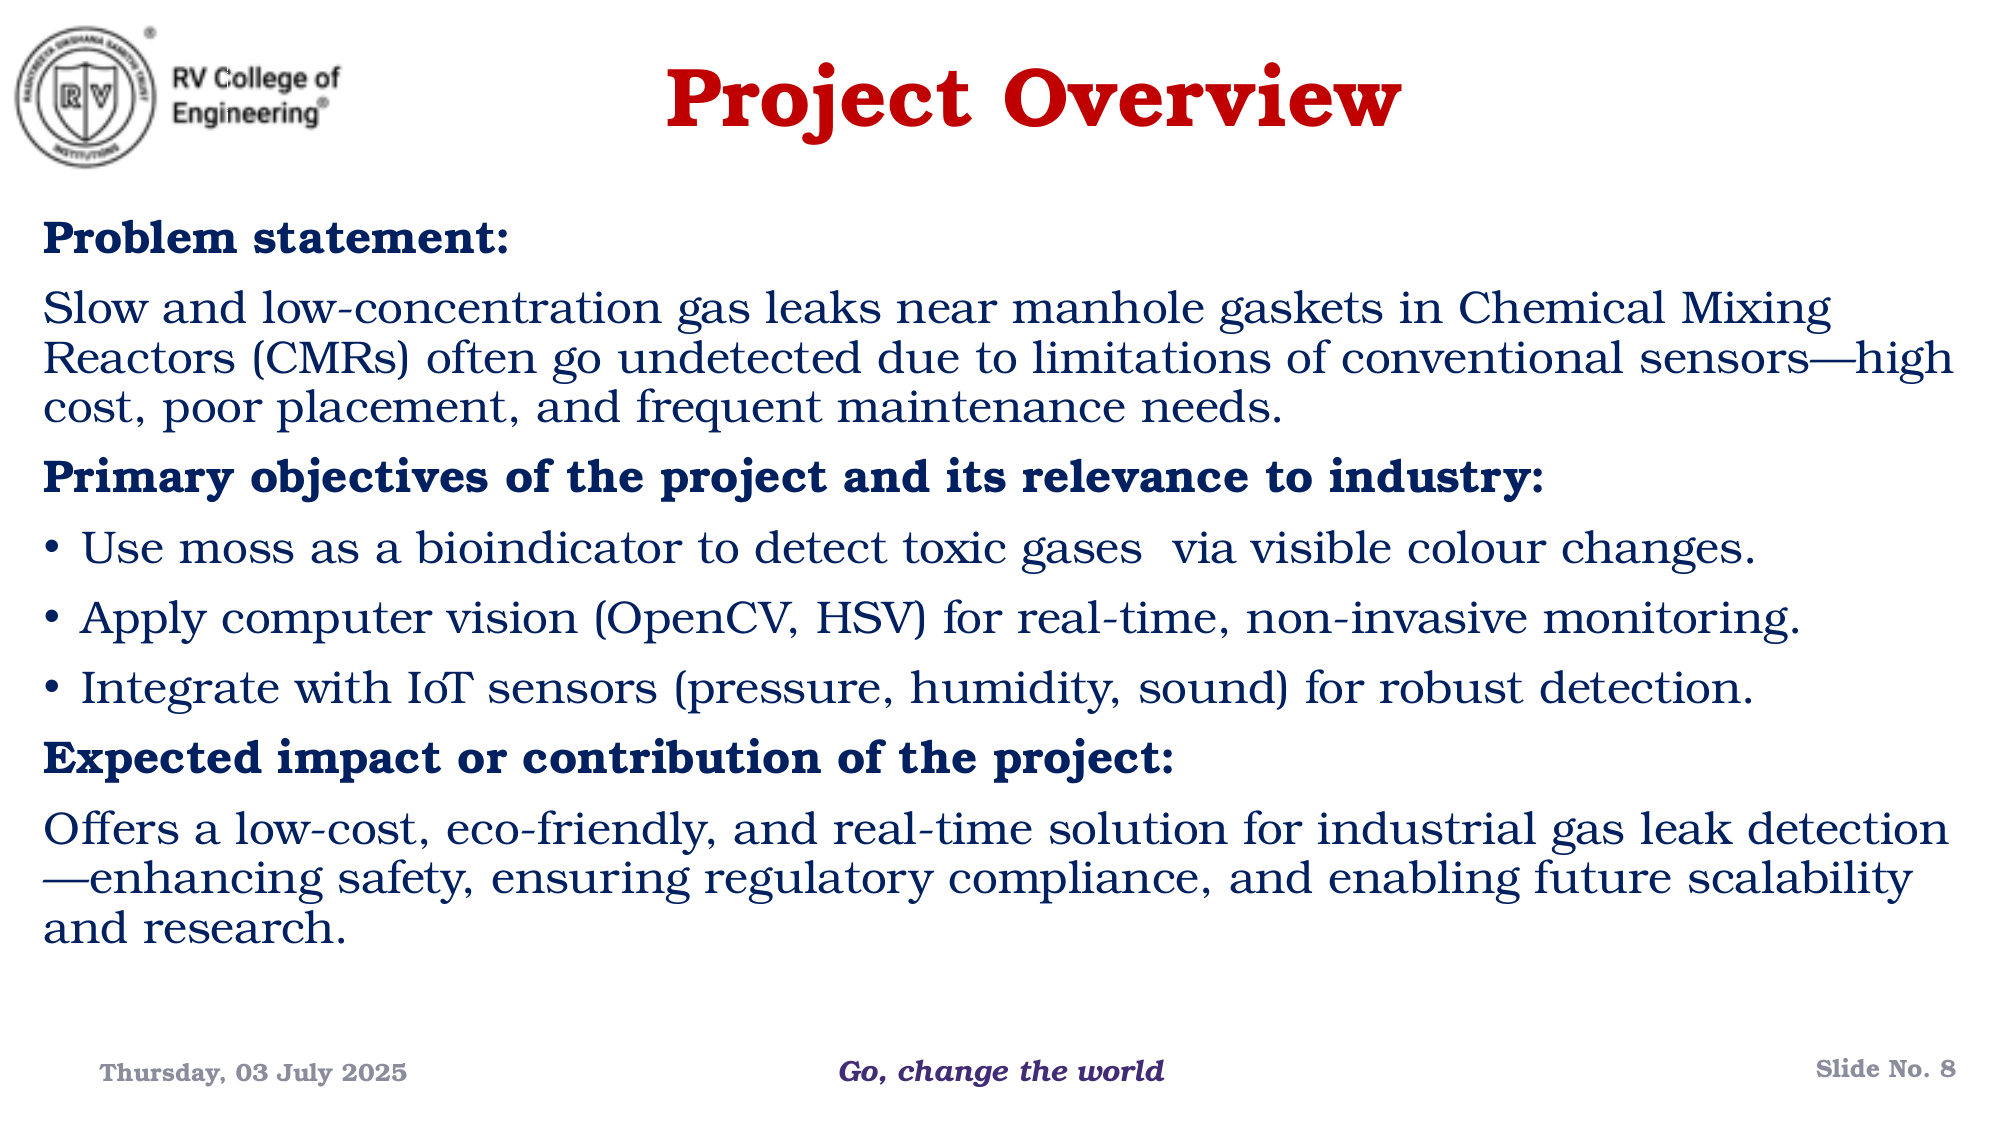

Project Overview
Problem statement:
Slow and low-concentration gas leaks near manhole gaskets in Chemical Mixing Reactors (CMRs) often go undetected due to limitations of conventional sensors—high cost, poor placement, and frequent maintenance needs.
Primary objectives of the project and its relevance to industry:
Use moss as a bioindicator to detect toxic gases  via visible colour changes.
Apply computer vision (OpenCV, HSV) for real-time, non-invasive monitoring.
Integrate with IoT sensors (pressure, humidity, sound) for robust detection.
Expected impact or contribution of the project:
Offers a low-cost, eco-friendly, and real-time solution for industrial gas leak detection—enhancing safety, ensuring regulatory compliance, and enabling future scalability and research.
Thursday, 03 July 2025
Slide No. 8